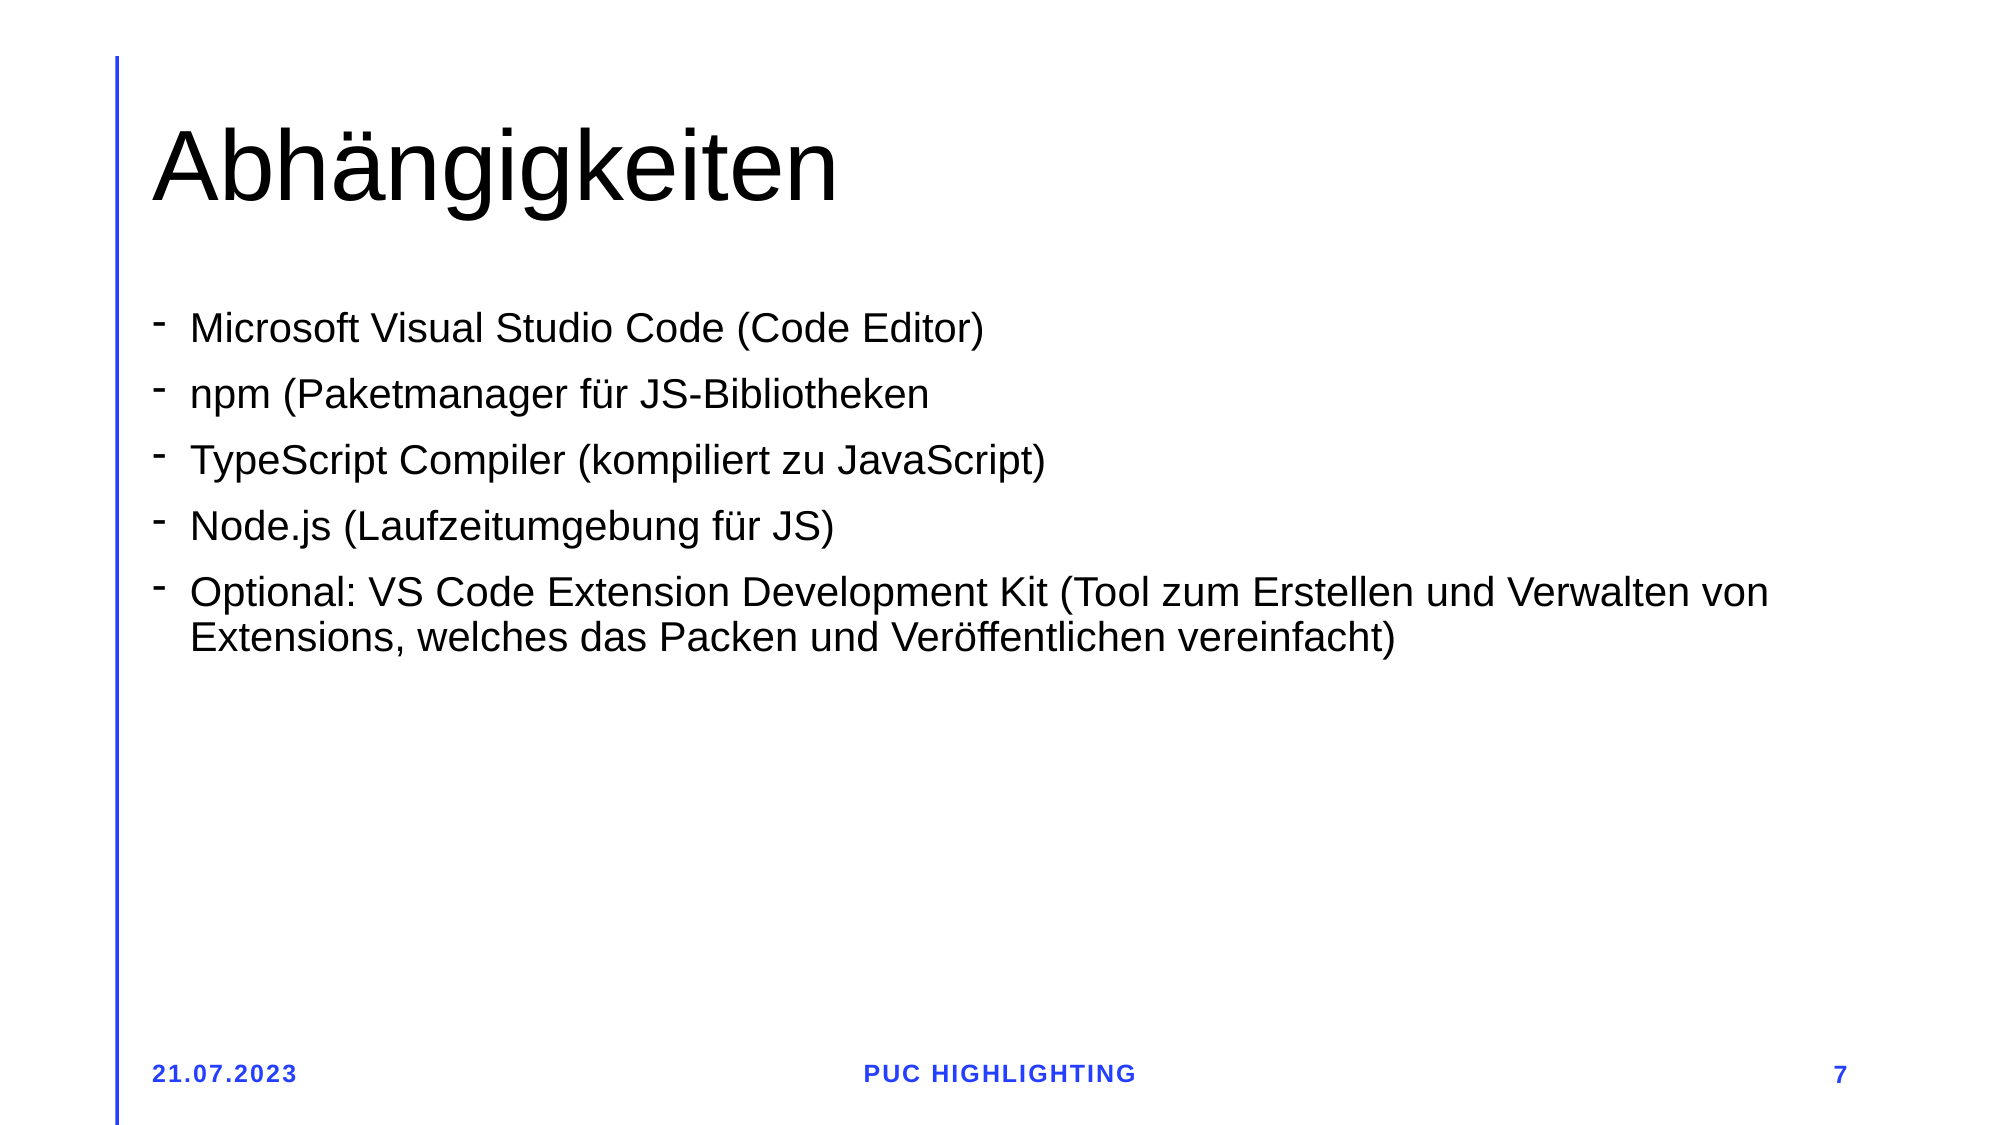

# Abhängigkeiten
Microsoft Visual Studio Code (Code Editor)
npm (Paketmanager für JS-Bibliotheken
TypeScript Compiler (kompiliert zu JavaScript)
Node.js (Laufzeitumgebung für JS)
Optional: VS Code Extension Development Kit (Tool zum Erstellen und Verwalten von Extensions, welches das Packen und Veröffentlichen vereinfacht)
21.07.2023
Puc highlighting
7